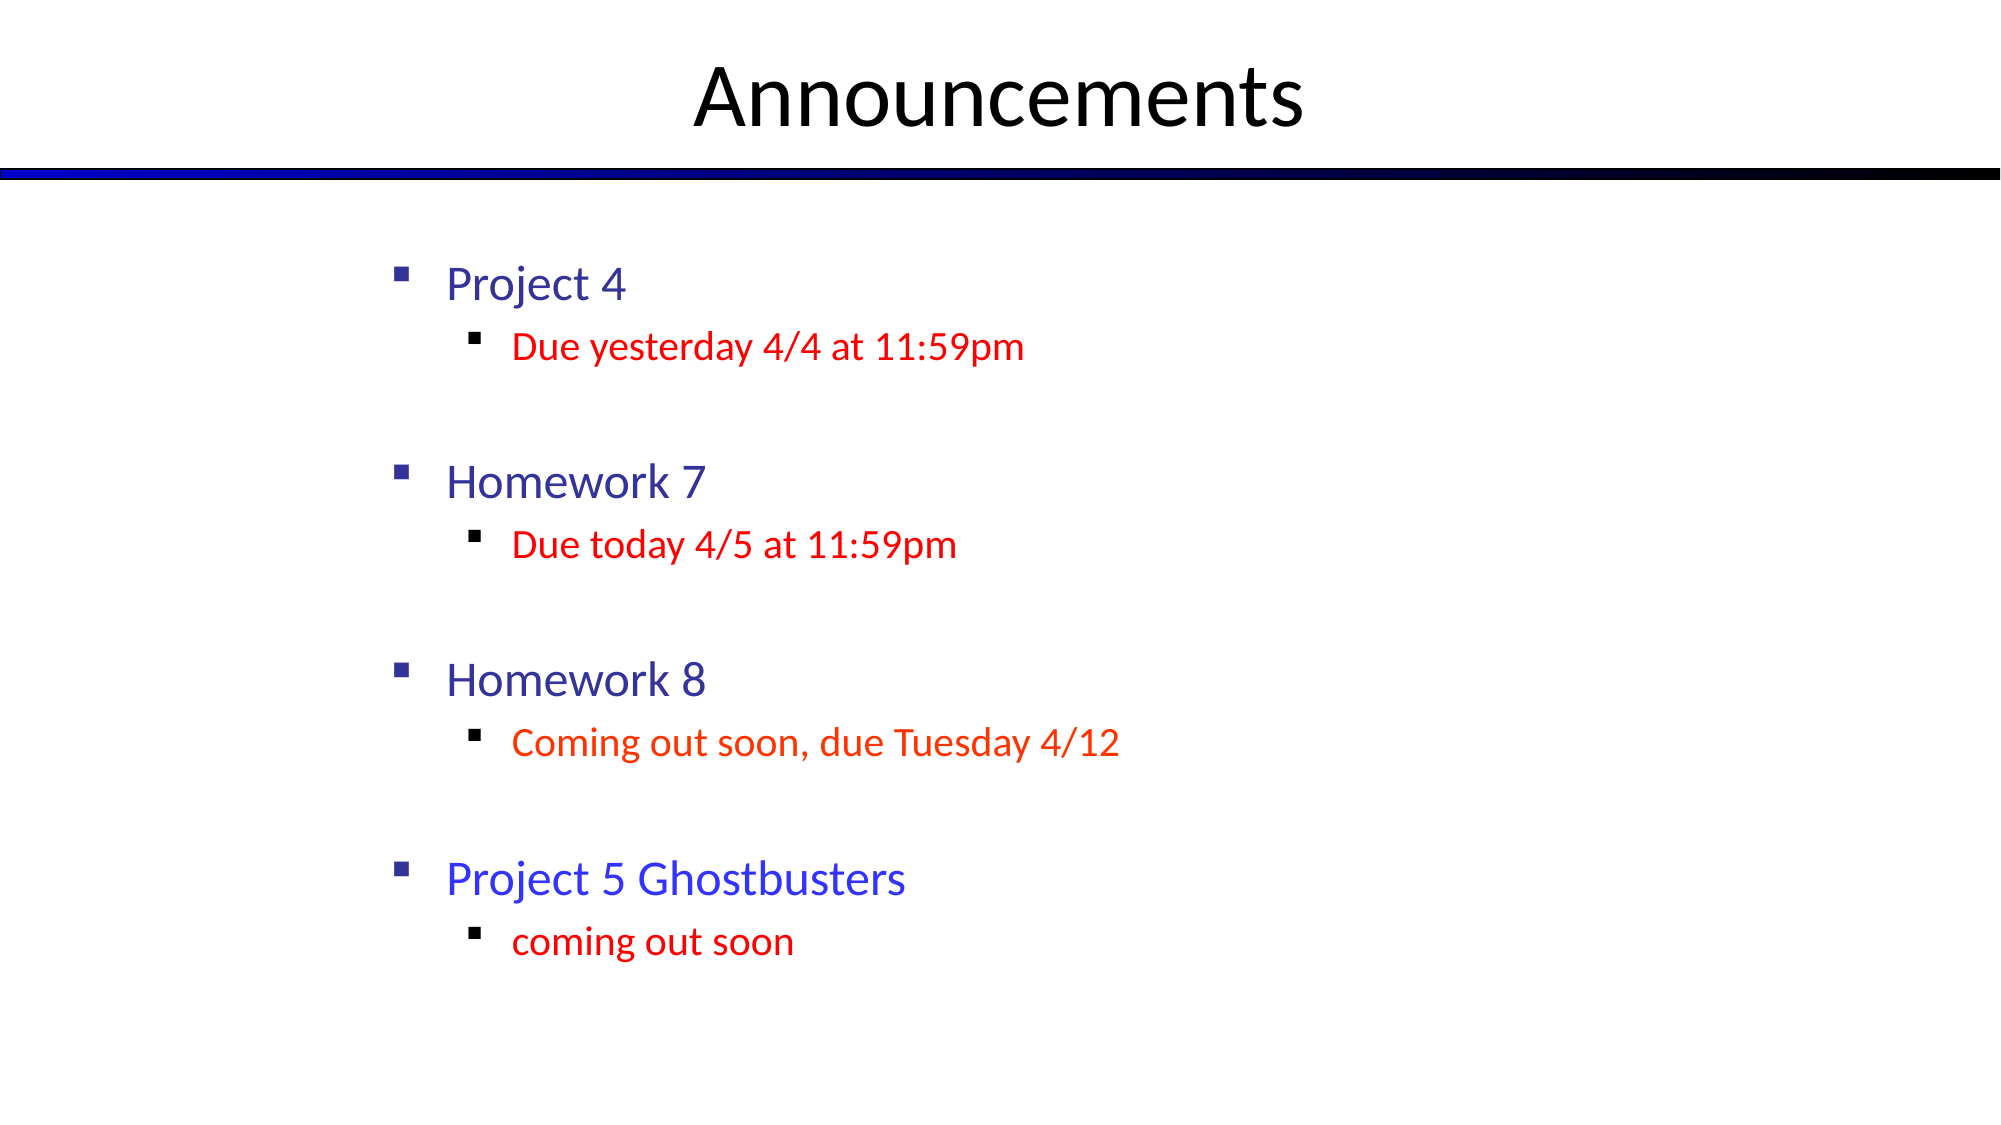

# Announcements
Project 4
Due yesterday 4/4 at 11:59pm

Homework 7
Due today 4/5 at 11:59pm

Homework 8
Coming out soon, due Tuesday 4/12

Project 5 Ghostbusters
coming out soon